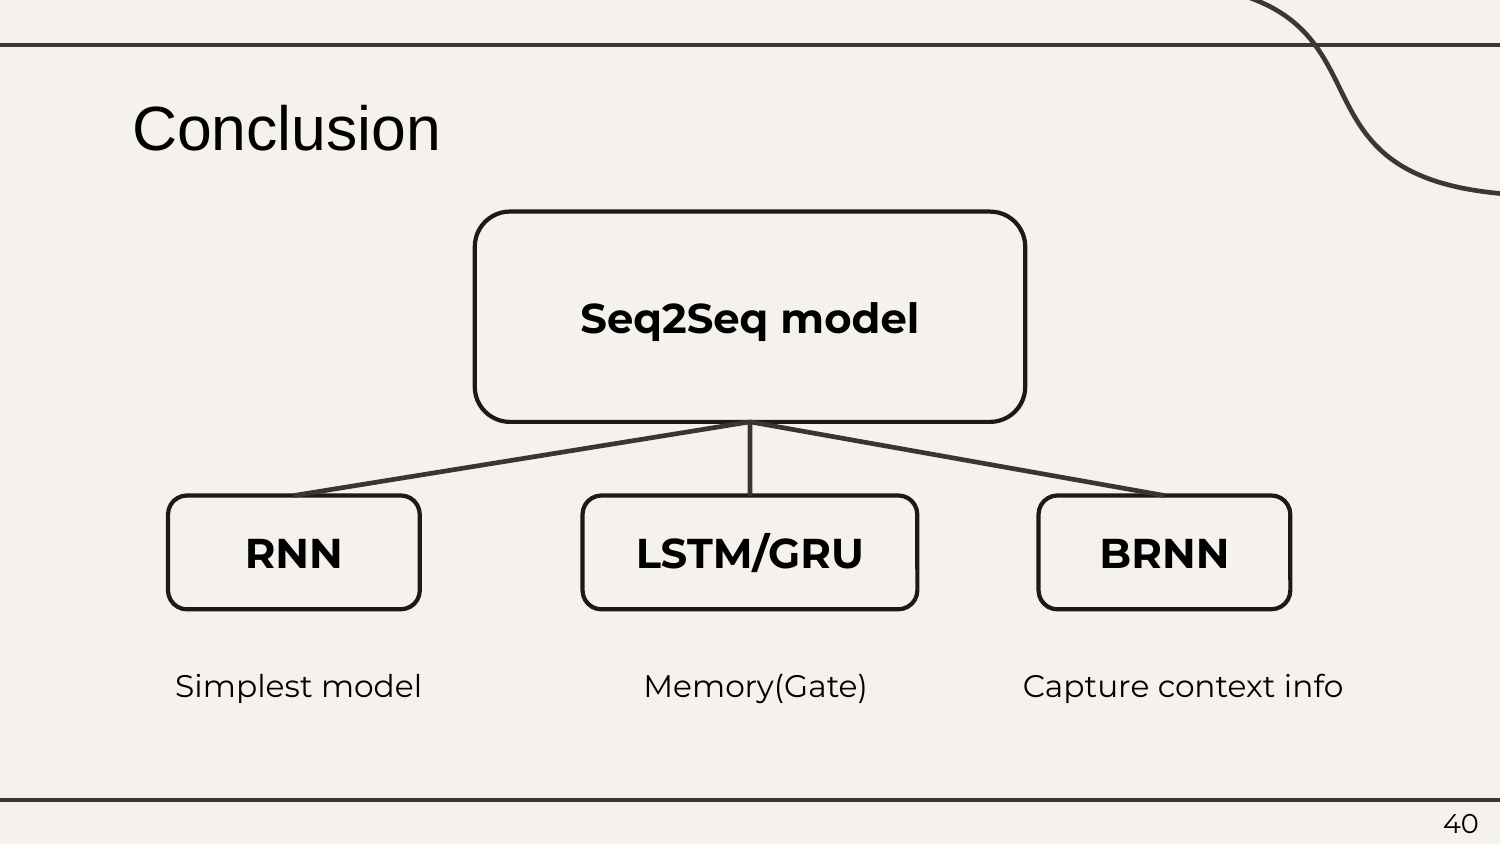

# Conclusion
Seq2Seq model
Attention
RNN
LSTM/GRU
BRNN
Simplest model
Memory(Gate)
Capture context info
40